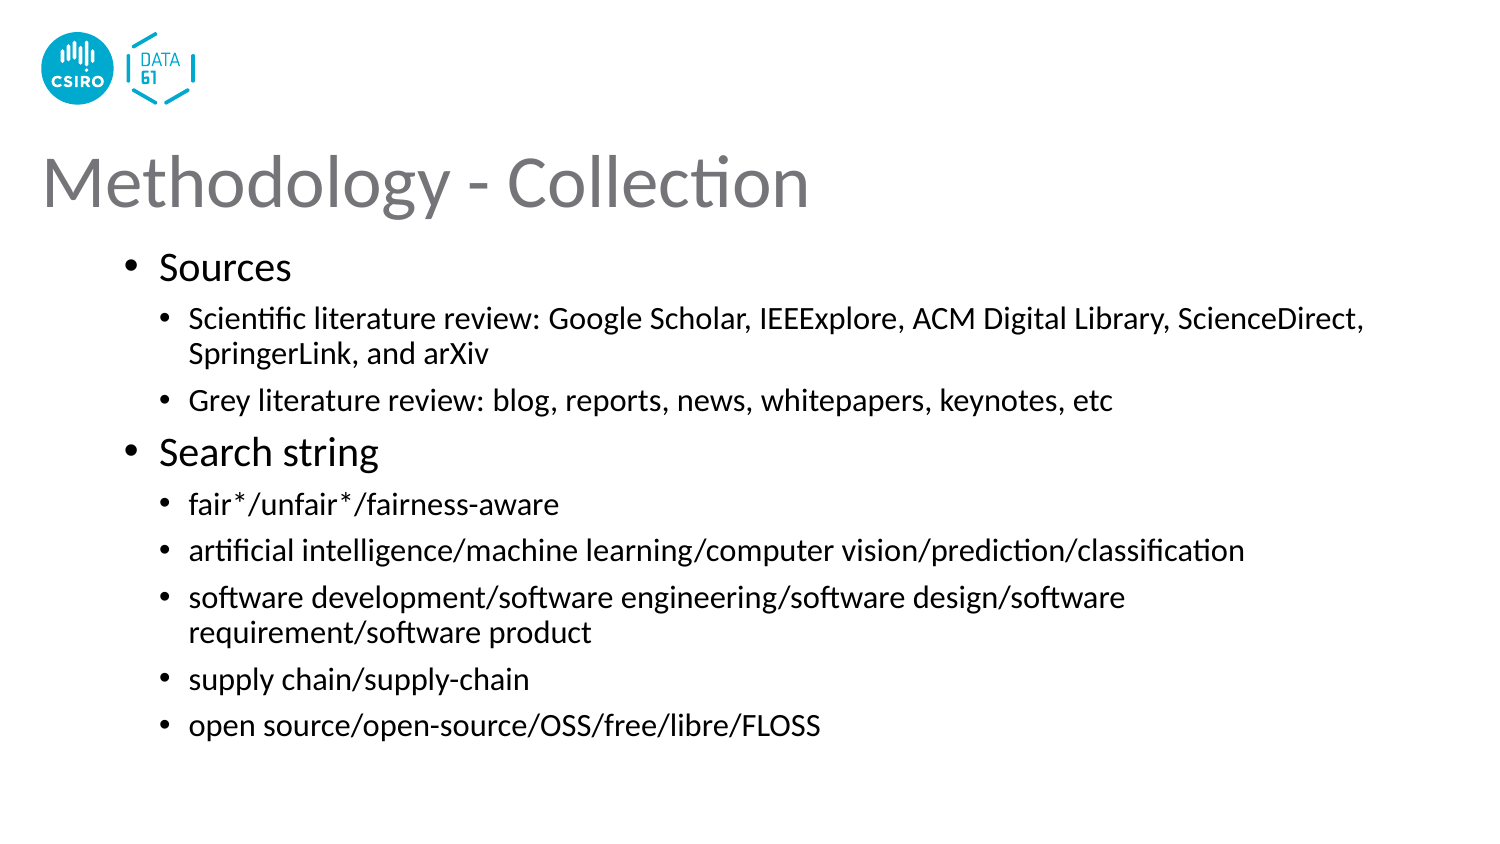

# Methodology - Collection
Sources
Scientific literature review: Google Scholar, IEEExplore, ACM Digital Library, ScienceDirect, SpringerLink, and arXiv
Grey literature review: blog, reports, news, whitepapers, keynotes, etc
Search string
fair*/unfair*/fairness-aware
artificial intelligence/machine learning/computer vision/prediction/classification
software development/software engineering/software design/software requirement/software product
supply chain/supply-chain
open source/open-source/OSS/free/libre/FLOSS